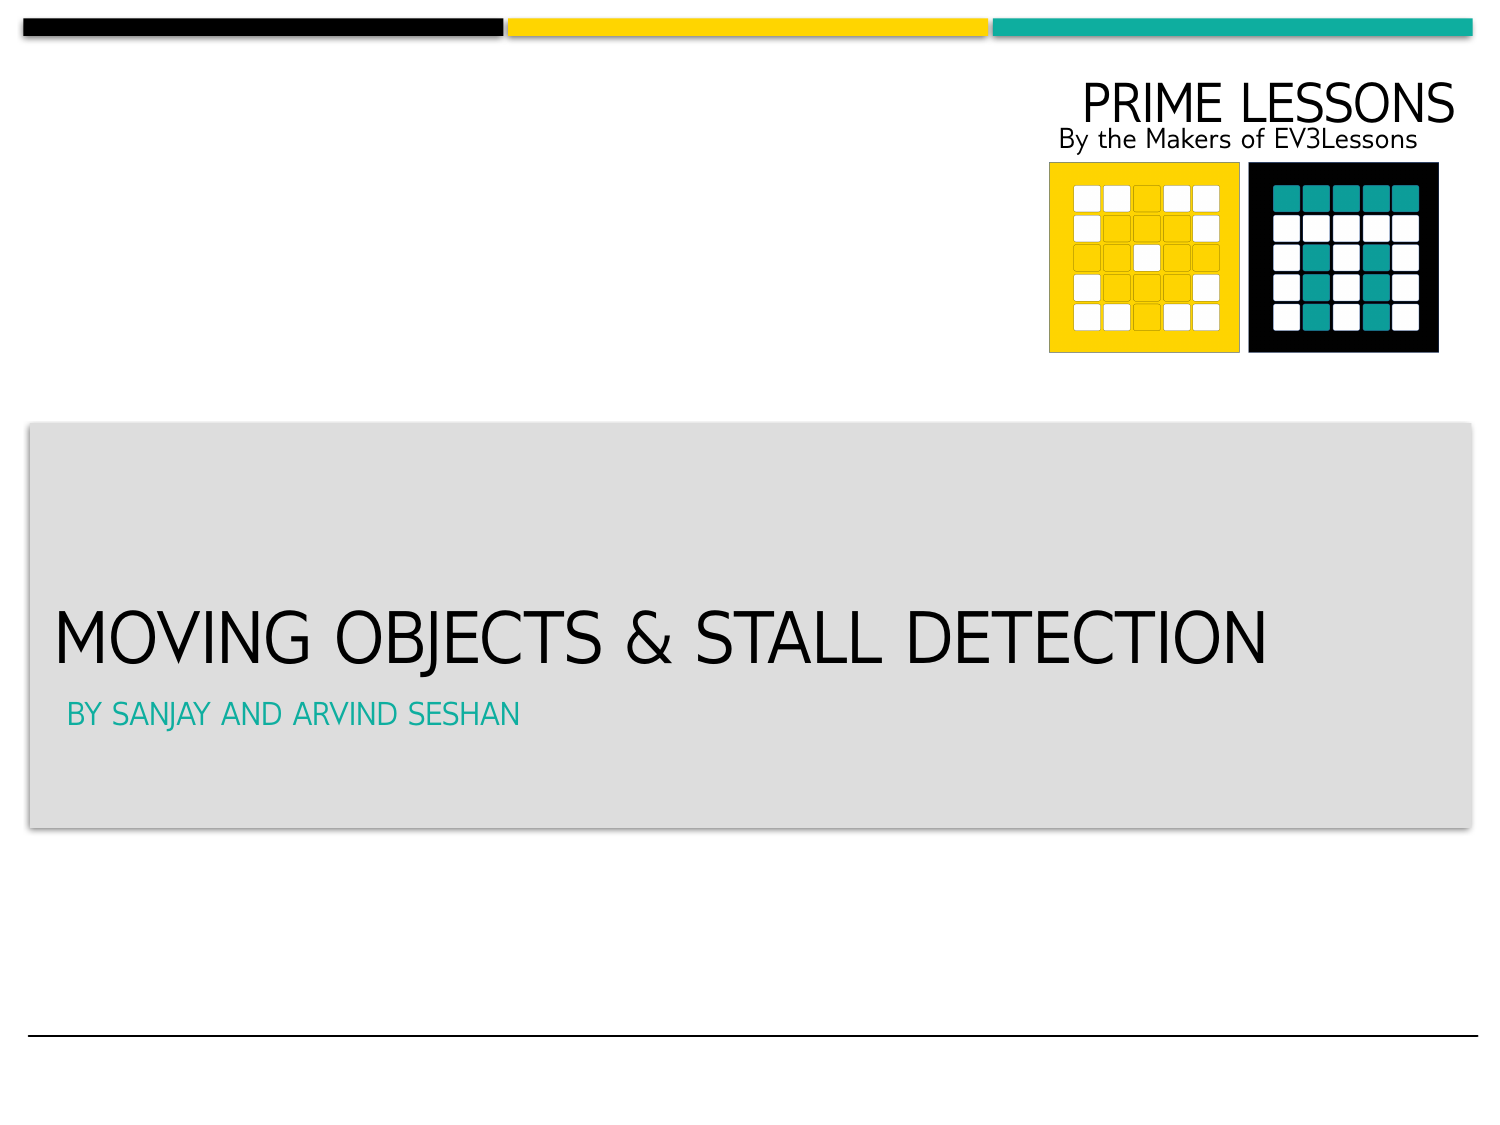

# moving objects & Stall Detection
By Sanjay and Arvind Seshan